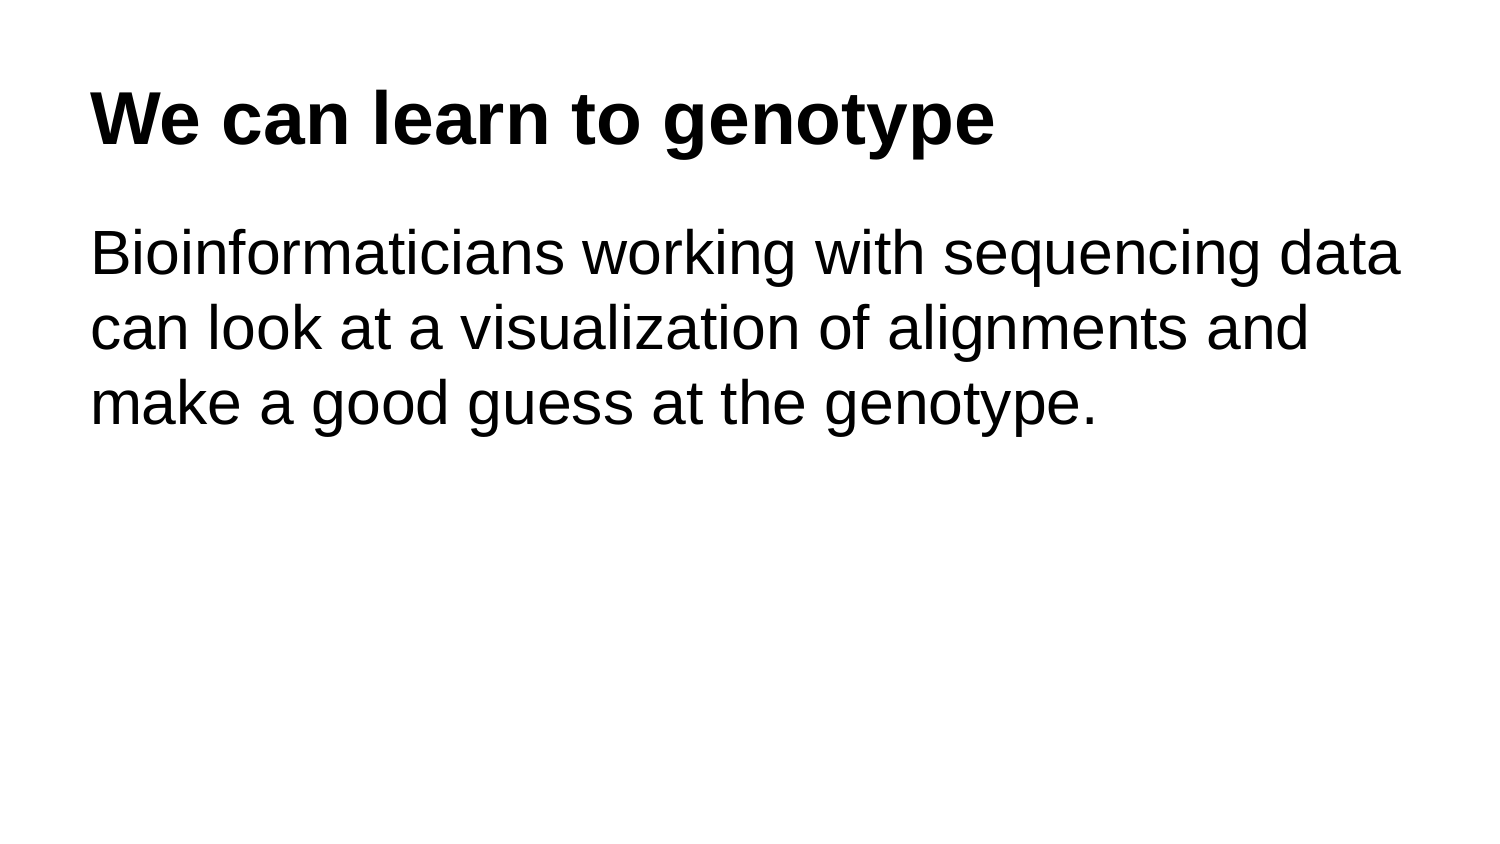

# We can learn to genotype
Bioinformaticians working with sequencing data can look at a visualization of alignments and make a good guess at the genotype.